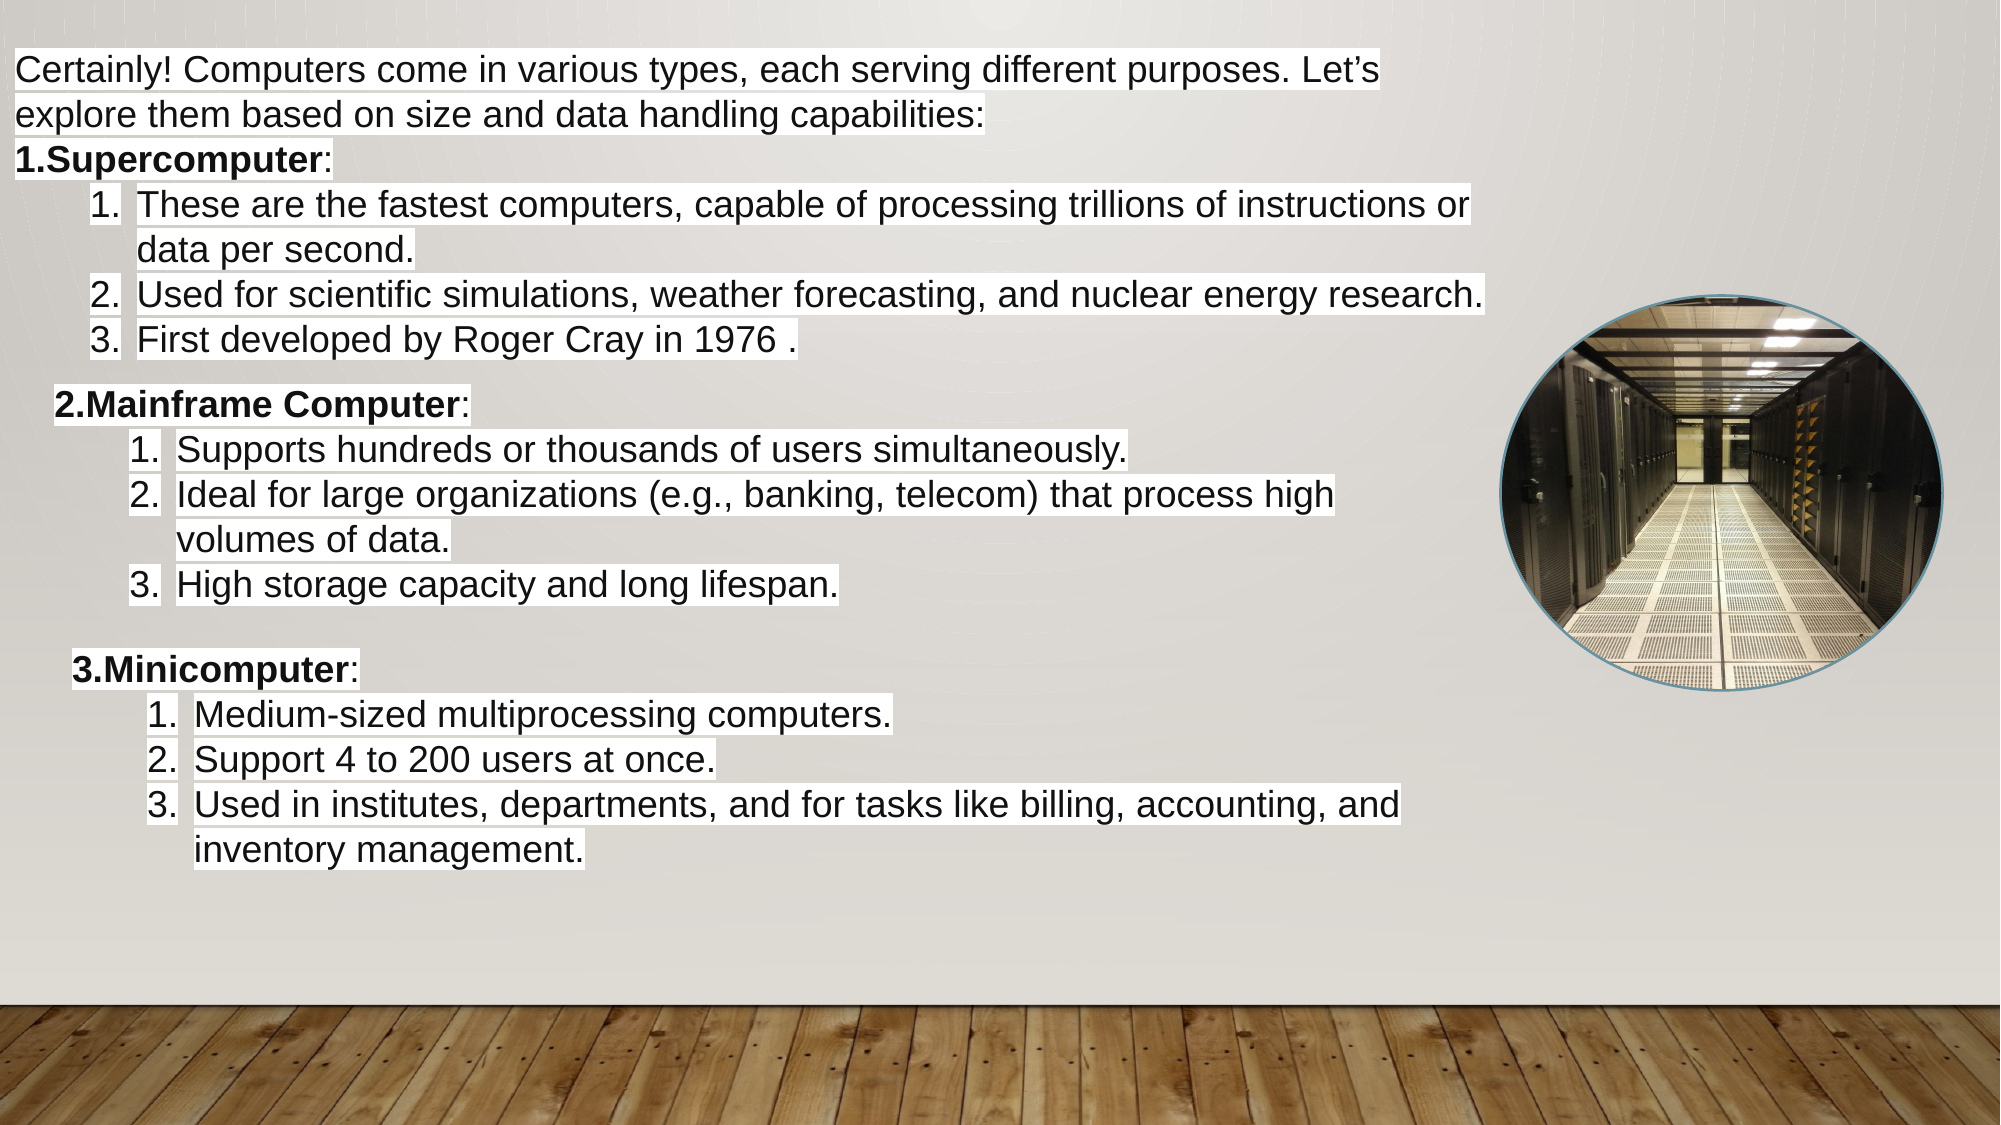

Certainly! Computers come in various types, each serving different purposes. Let’s explore them based on size and data handling capabilities:
Supercomputer:
These are the fastest computers, capable of processing trillions of instructions or data per second.
Used for scientific simulations, weather forecasting, and nuclear energy research.
First developed by Roger Cray in 1976 .

2.Mainframe Computer:
Supports hundreds or thousands of users simultaneously.
Ideal for large organizations (e.g., banking, telecom) that process high volumes of data.
High storage capacity and long lifespan.
3.Minicomputer:
Medium-sized multiprocessing computers.
Support 4 to 200 users at once.
Used in institutes, departments, and for tasks like billing, accounting, and inventory management.